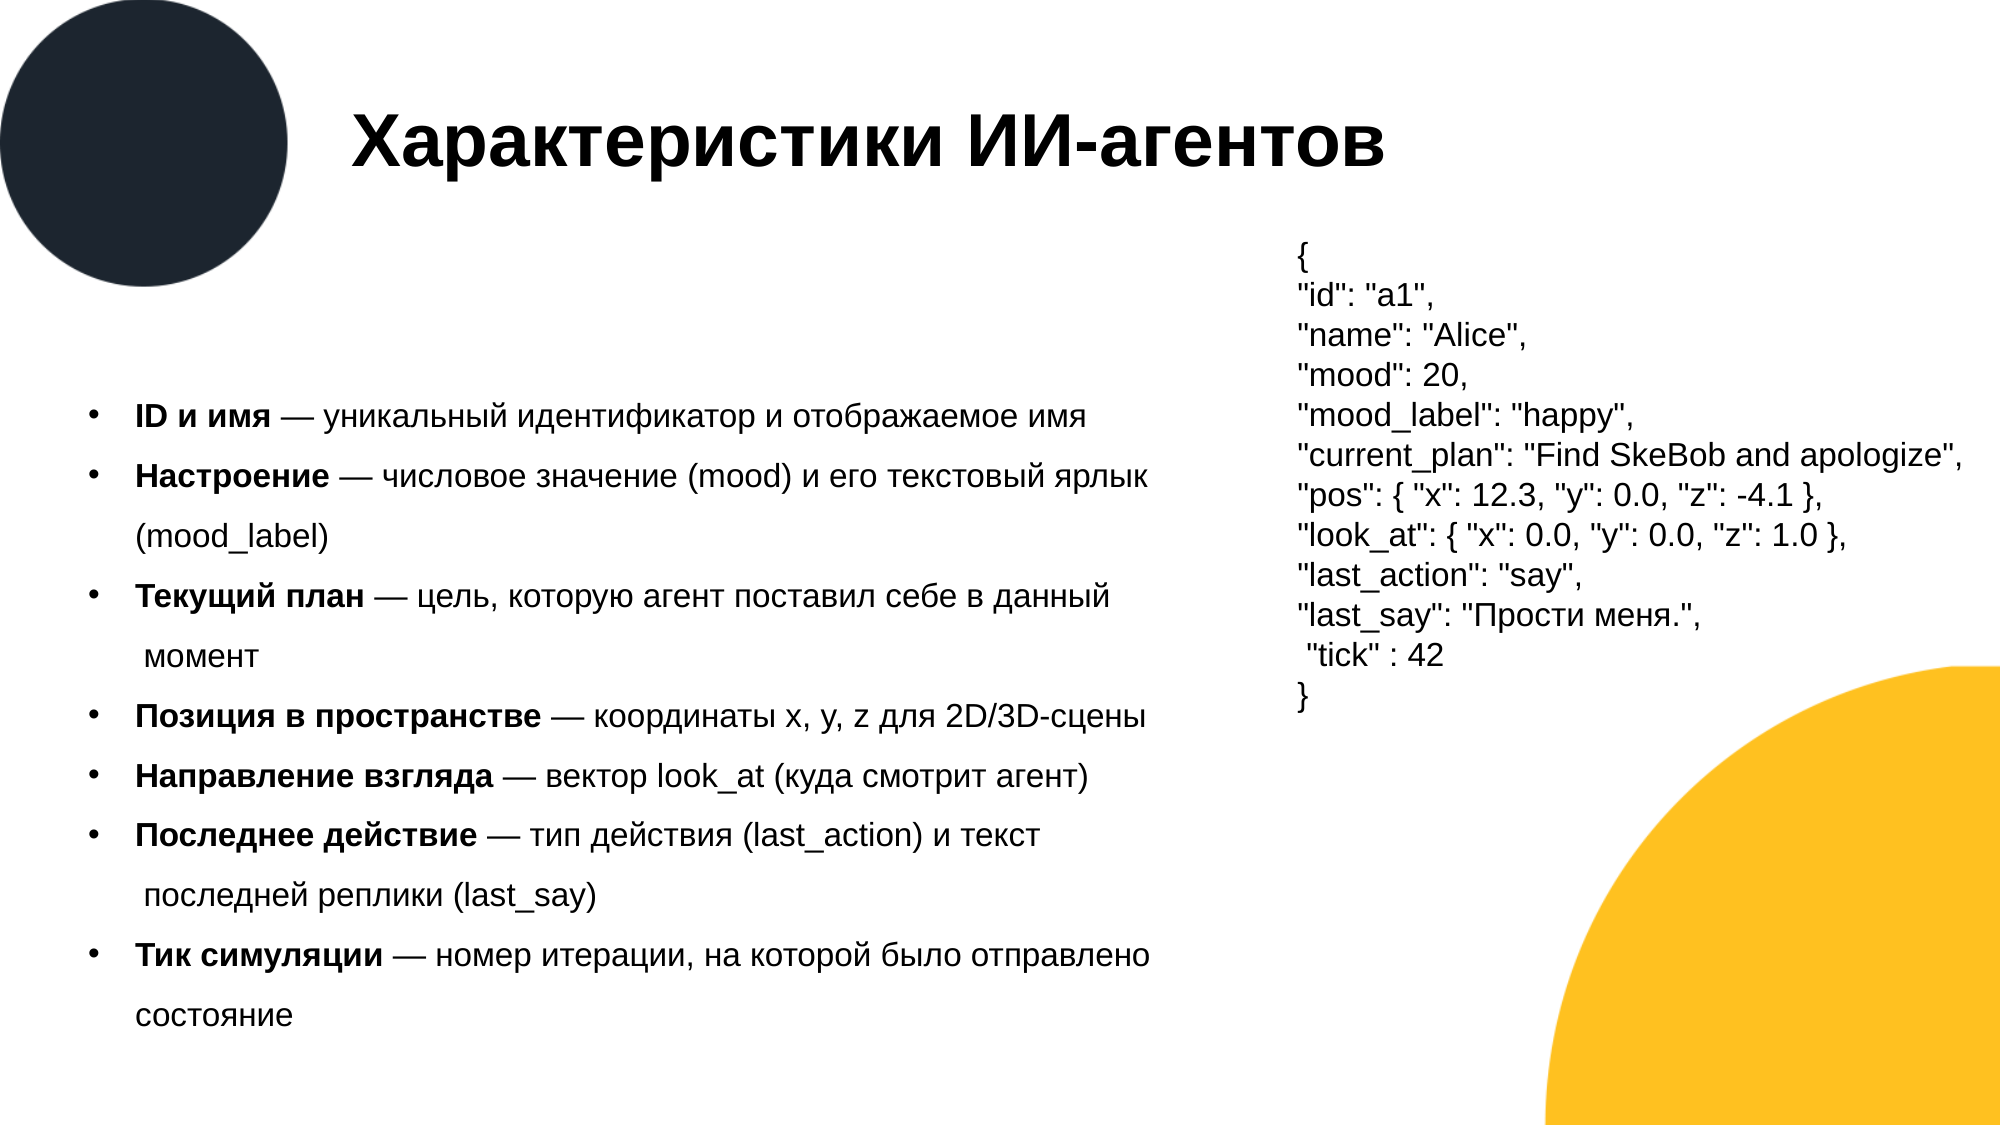

Характеристики ИИ-агентов
{
"id": "a1",
"name": "Alice",
"mood": 20,
"mood_label": "happy",
"current_plan": "Find SkeBob and apologize",
"pos": { "x": 12.3, "y": 0.0, "z": -4.1 },
"look_at": { "x": 0.0, "y": 0.0, "z": 1.0 },
"last_action": "say",
"last_say": "Прости меня.",
 "tick" : 42
}
ID и имя — уникальный идентификатор и отображаемое имя
Настроение — числовое значение (mood) и его текстовый ярлык (mood_label)
Текущий план — цель, которую агент поставил себе в данный
      момент
Позиция в пространстве — координаты x, y, z для 2D/3D-сцены
Направление взгляда — вектор look_at (куда смотрит агент)
Последнее действие — тип действия (last_action) и текст
      последней реплики (last_say)
Тик симуляции — номер итерации, на которой было отправлено состояние